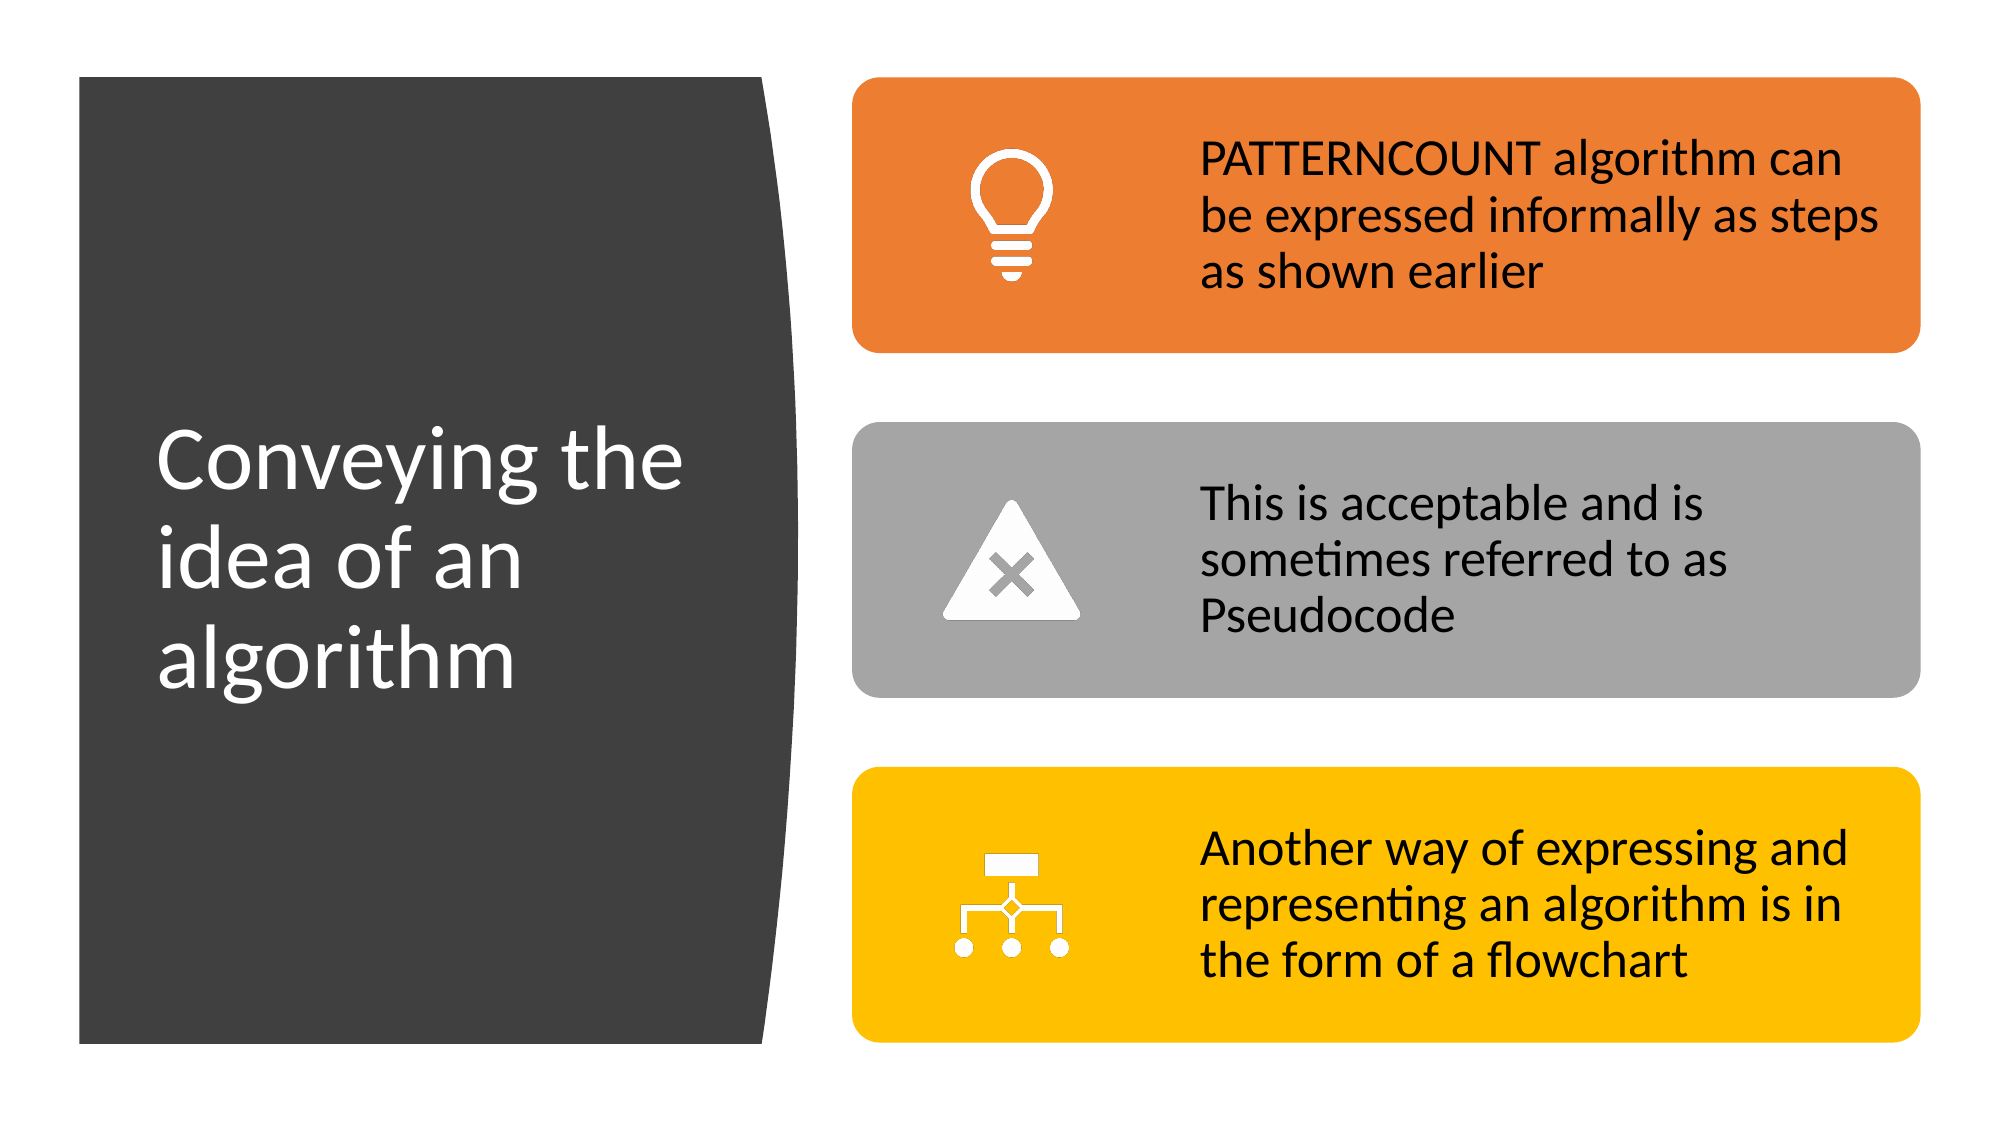

PATTERNCOUNT algorithm can be expressed informally as steps as shown earlier
This is acceptable and is sometimes referred to as Pseudocode
Another way of expressing and representing an algorithm is in the form of a flowchart

# Conveying the idea of an algorithm